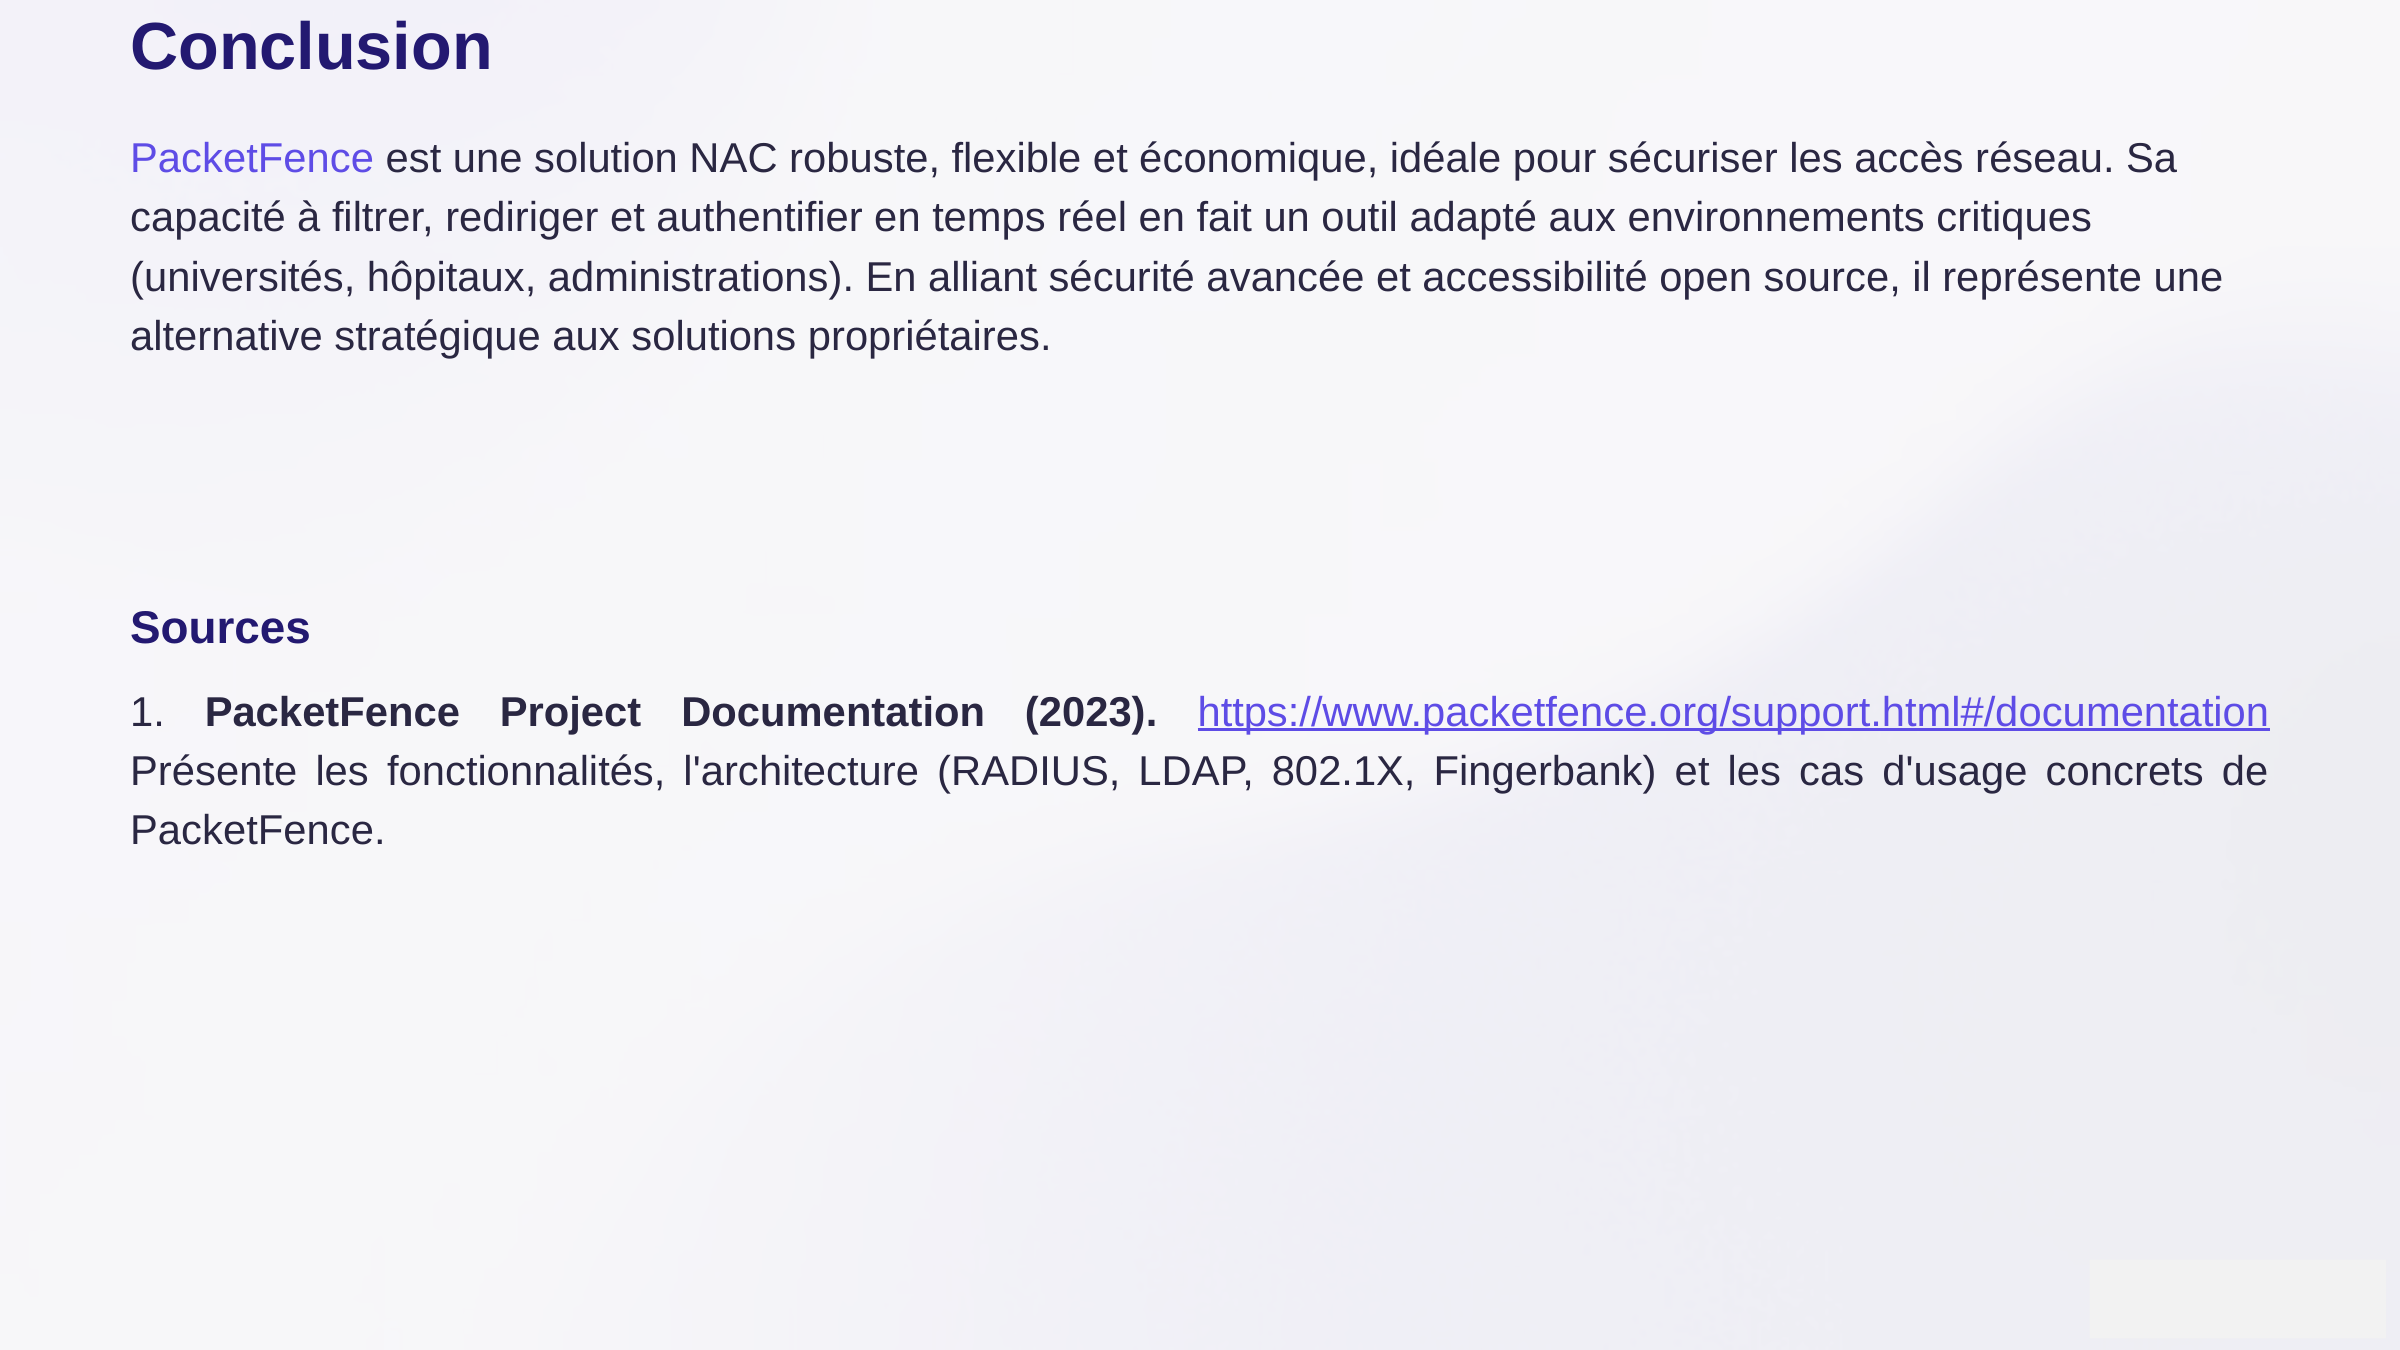

Conclusion
PacketFence est une solution NAC robuste, flexible et économique, idéale pour sécuriser les accès réseau. Sa capacité à filtrer, rediriger et authentifier en temps réel en fait un outil adapté aux environnements critiques (universités, hôpitaux, administrations). En alliant sécurité avancée et accessibilité open source, il représente une alternative stratégique aux solutions propriétaires.
Sources
1. PacketFence Project Documentation (2023). https://www.packetfence.org/support.html#/documentation Présente les fonctionnalités, l'architecture (RADIUS, LDAP, 802.1X, Fingerbank) et les cas d'usage concrets de PacketFence.